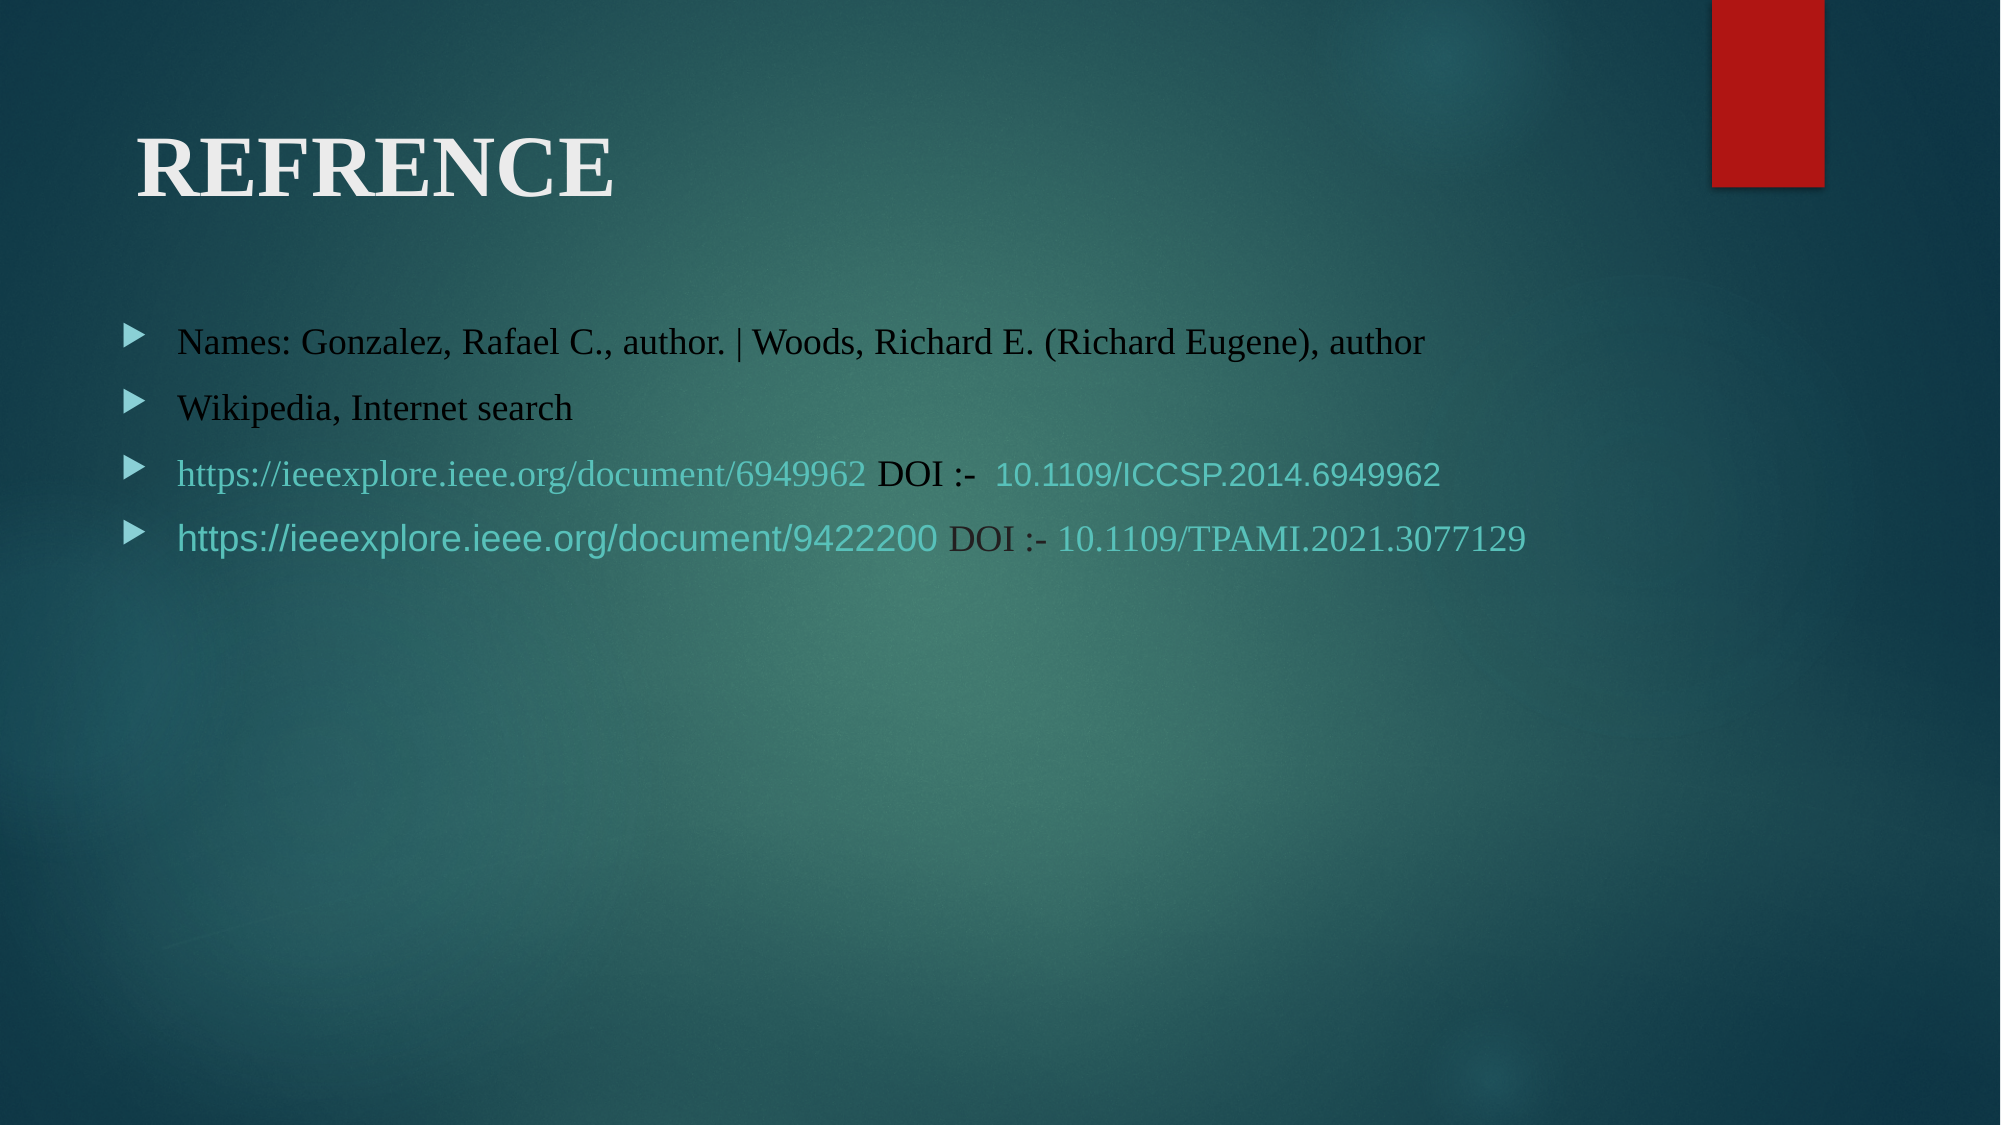

# REFRENCE

Names: Gonzalez, Rafael C., author. | Woods, Richard E. (Richard Eugene), author
Wikipedia, Internet search
https://ieeexplore.ieee.org/document/6949962 DOI :-  10.1109/ICCSP.2014.6949962
https://ieeexplore.ieee.org/document/9422200 DOI :- 10.1109/TPAMI.2021.3077129